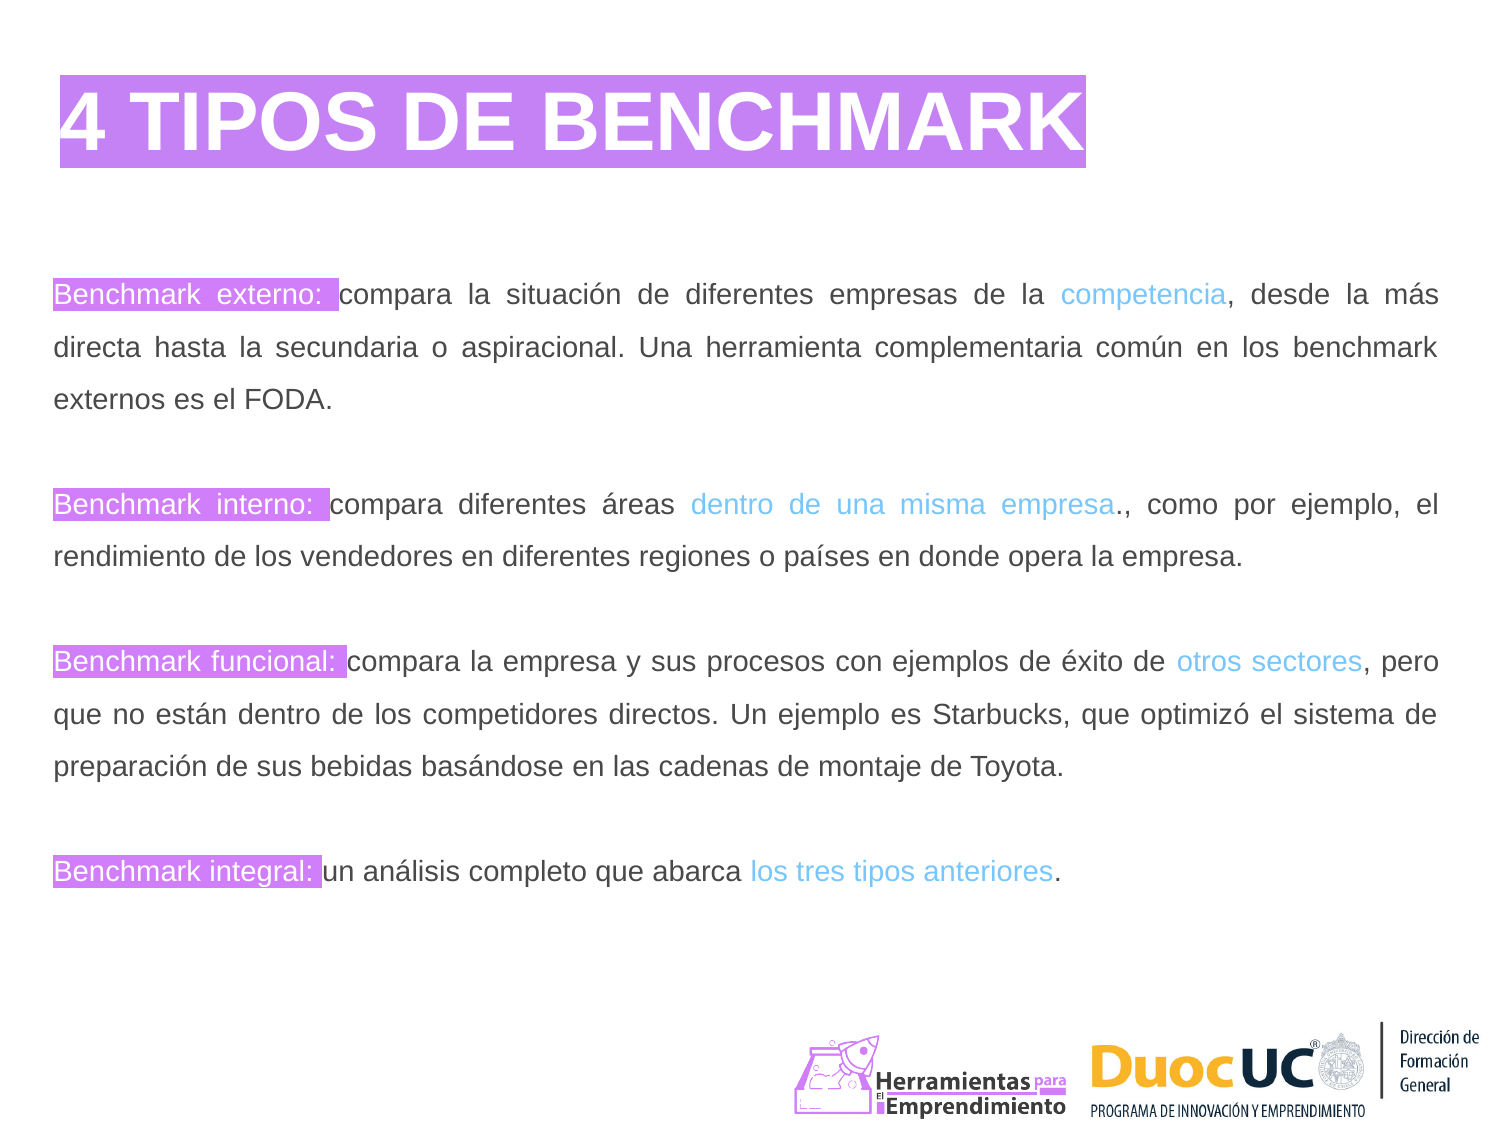

4 TIPOS DE BENCHMARK
Benchmark externo: compara la situación de diferentes empresas de la competencia, desde la más directa hasta la secundaria o aspiracional. Una herramienta complementaria común en los benchmark externos es el FODA.

Benchmark interno: compara diferentes áreas dentro de una misma empresa., como por ejemplo, el rendimiento de los vendedores en diferentes regiones o países en donde opera la empresa.

Benchmark funcional: compara la empresa y sus procesos con ejemplos de éxito de otros sectores, pero que no están dentro de los competidores directos. Un ejemplo es Starbucks, que optimizó el sistema de preparación de sus bebidas basándose en las cadenas de montaje de Toyota.

Benchmark integral: un análisis completo que abarca los tres tipos anteriores.